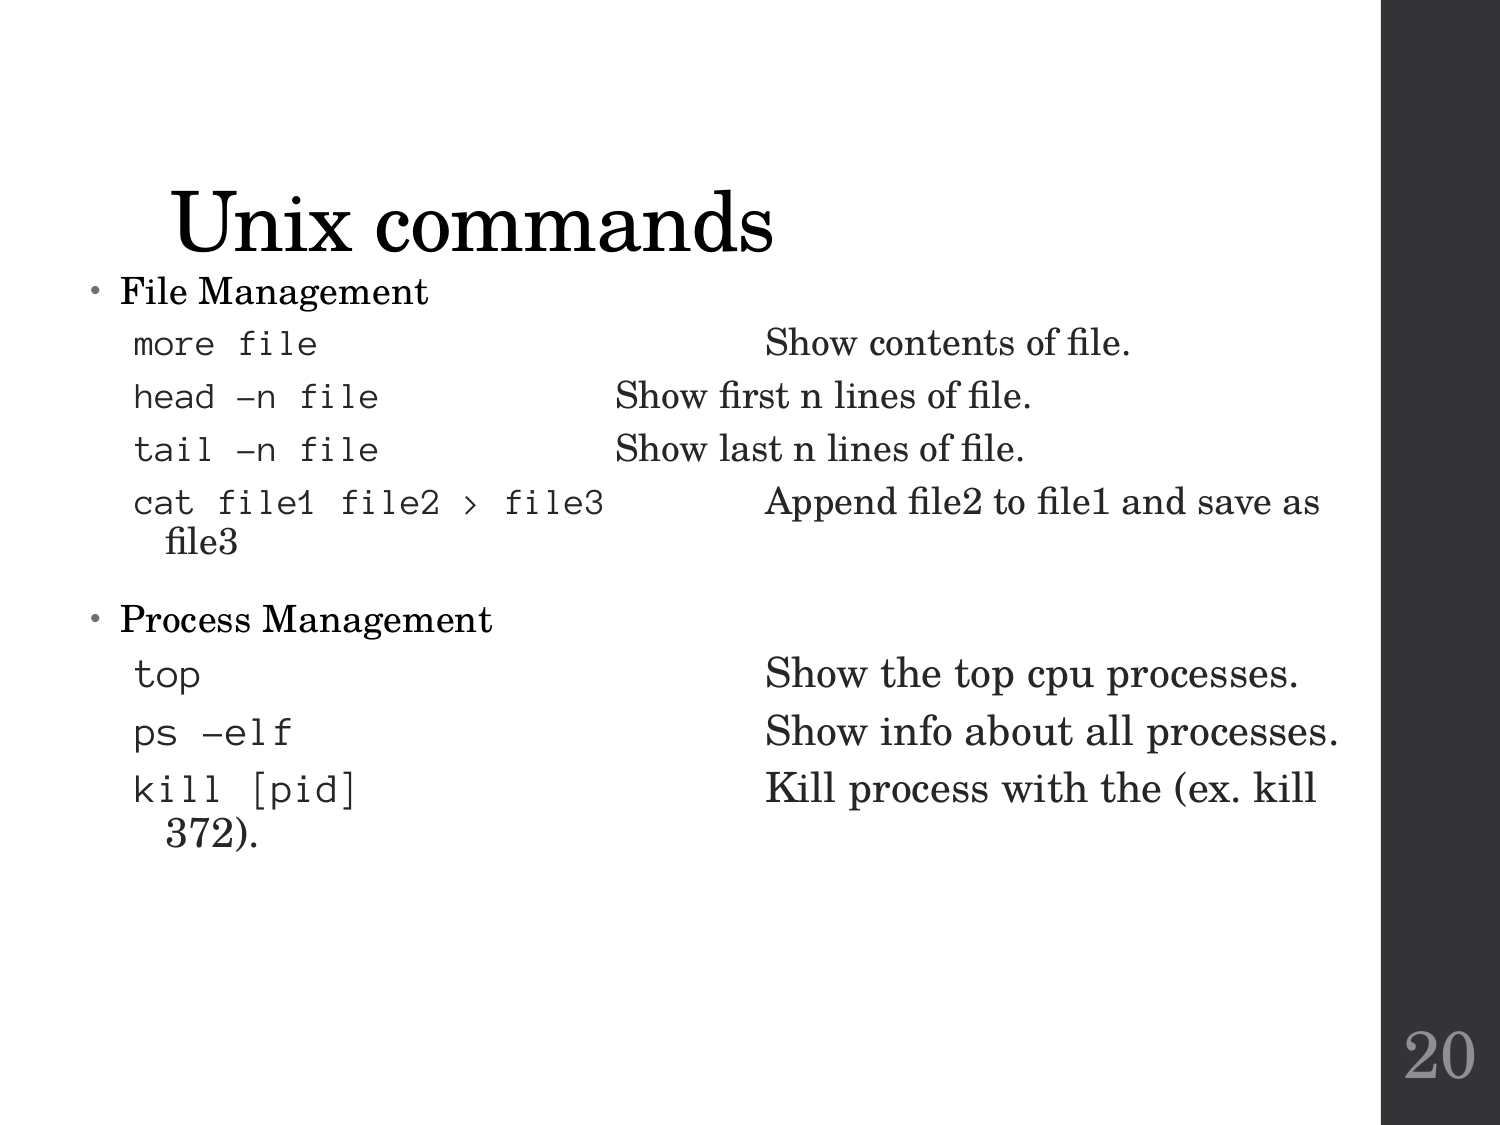

# Unix commands
File Management
more file 			Show contents of file.
head -n file 		Show first n lines of file.
tail -n file 		Show last n lines of file.
cat file1 file2 > file3 	Append file2 to file1 and save as file3
Process Management
top 				Show the top cpu processes.
ps -elf 			Show info about all processes.
kill [pid] 			Kill process with the (ex. kill 372).
20